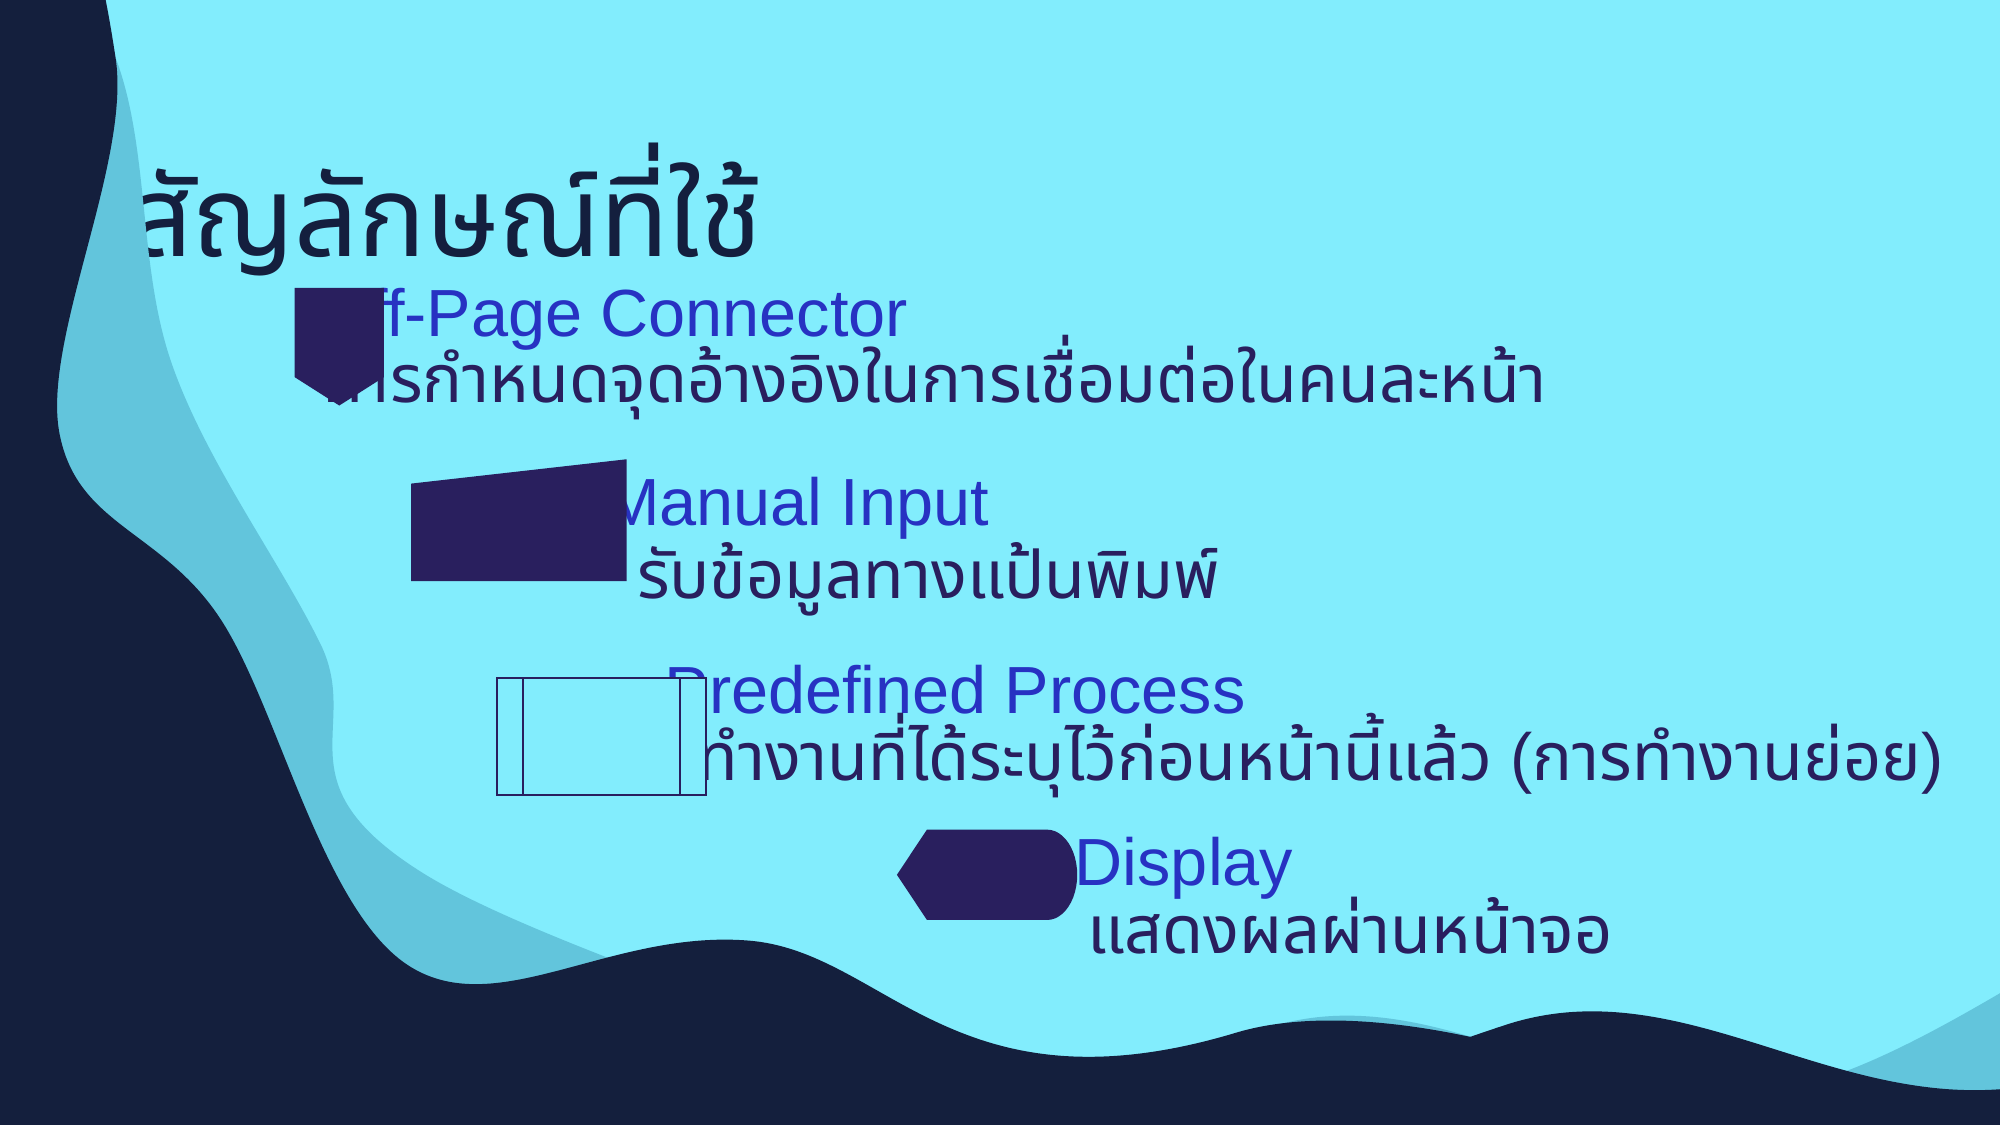

สัญลักษณ์ที่ใช้
Off-Page Connector

การกำหนดจุดอ้างอิงในการเชื่อมต่อในคนละหน้า
Exercise
Manual Input

ลองเขียน Flowchart กิจกรรมก่อนนอนของน้อง ๆ
รับข้อมูลทางแป้นพิมพ์
Predefined Process

การทำงานที่ได้ระบุไว้ก่อนหน้านี้แล้ว (การทำงานย่อย)
Display

แสดงผลผ่านหน้าจอ